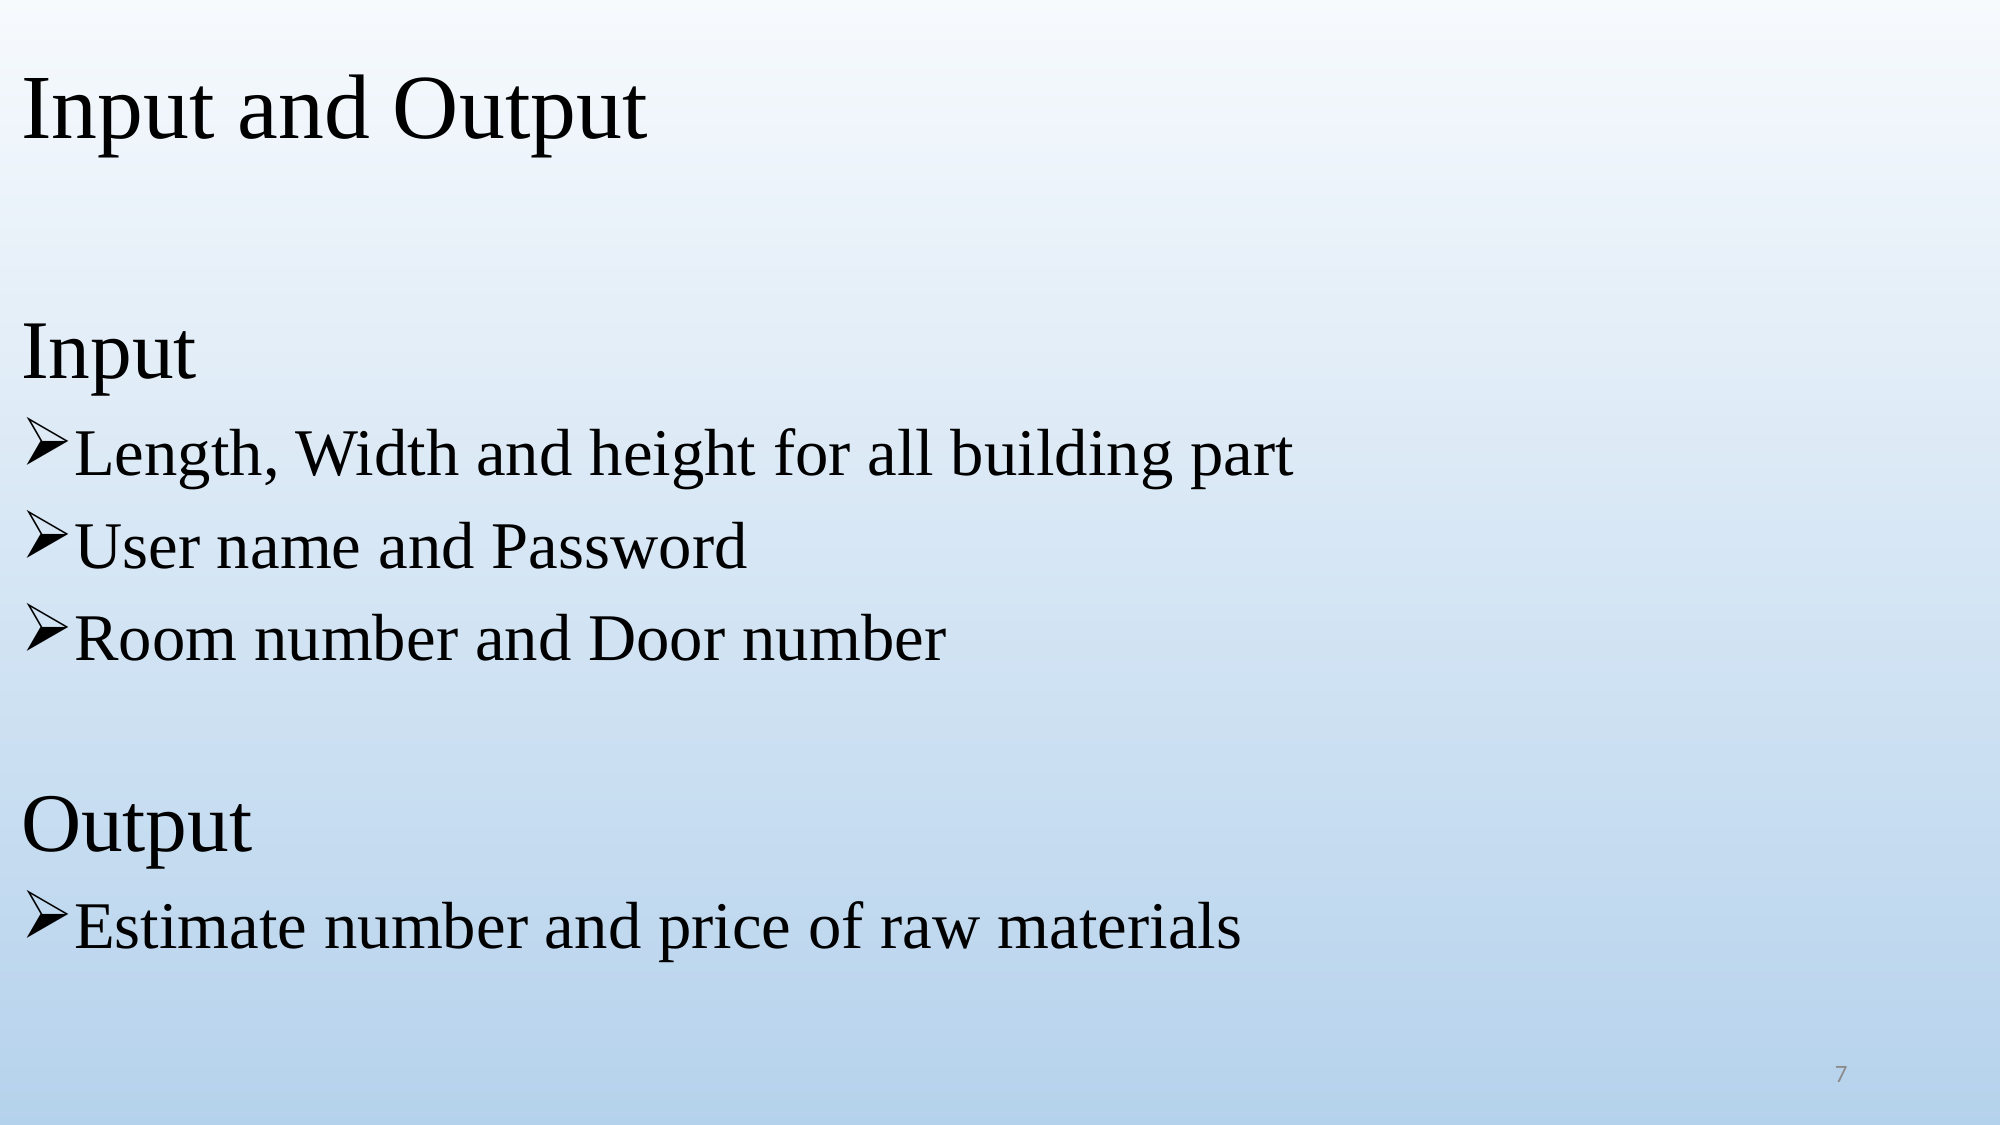

# Input and Output
Input
Length, Width and height for all building part
User name and Password
Room number and Door number

Output
Estimate number and price of raw materials
7